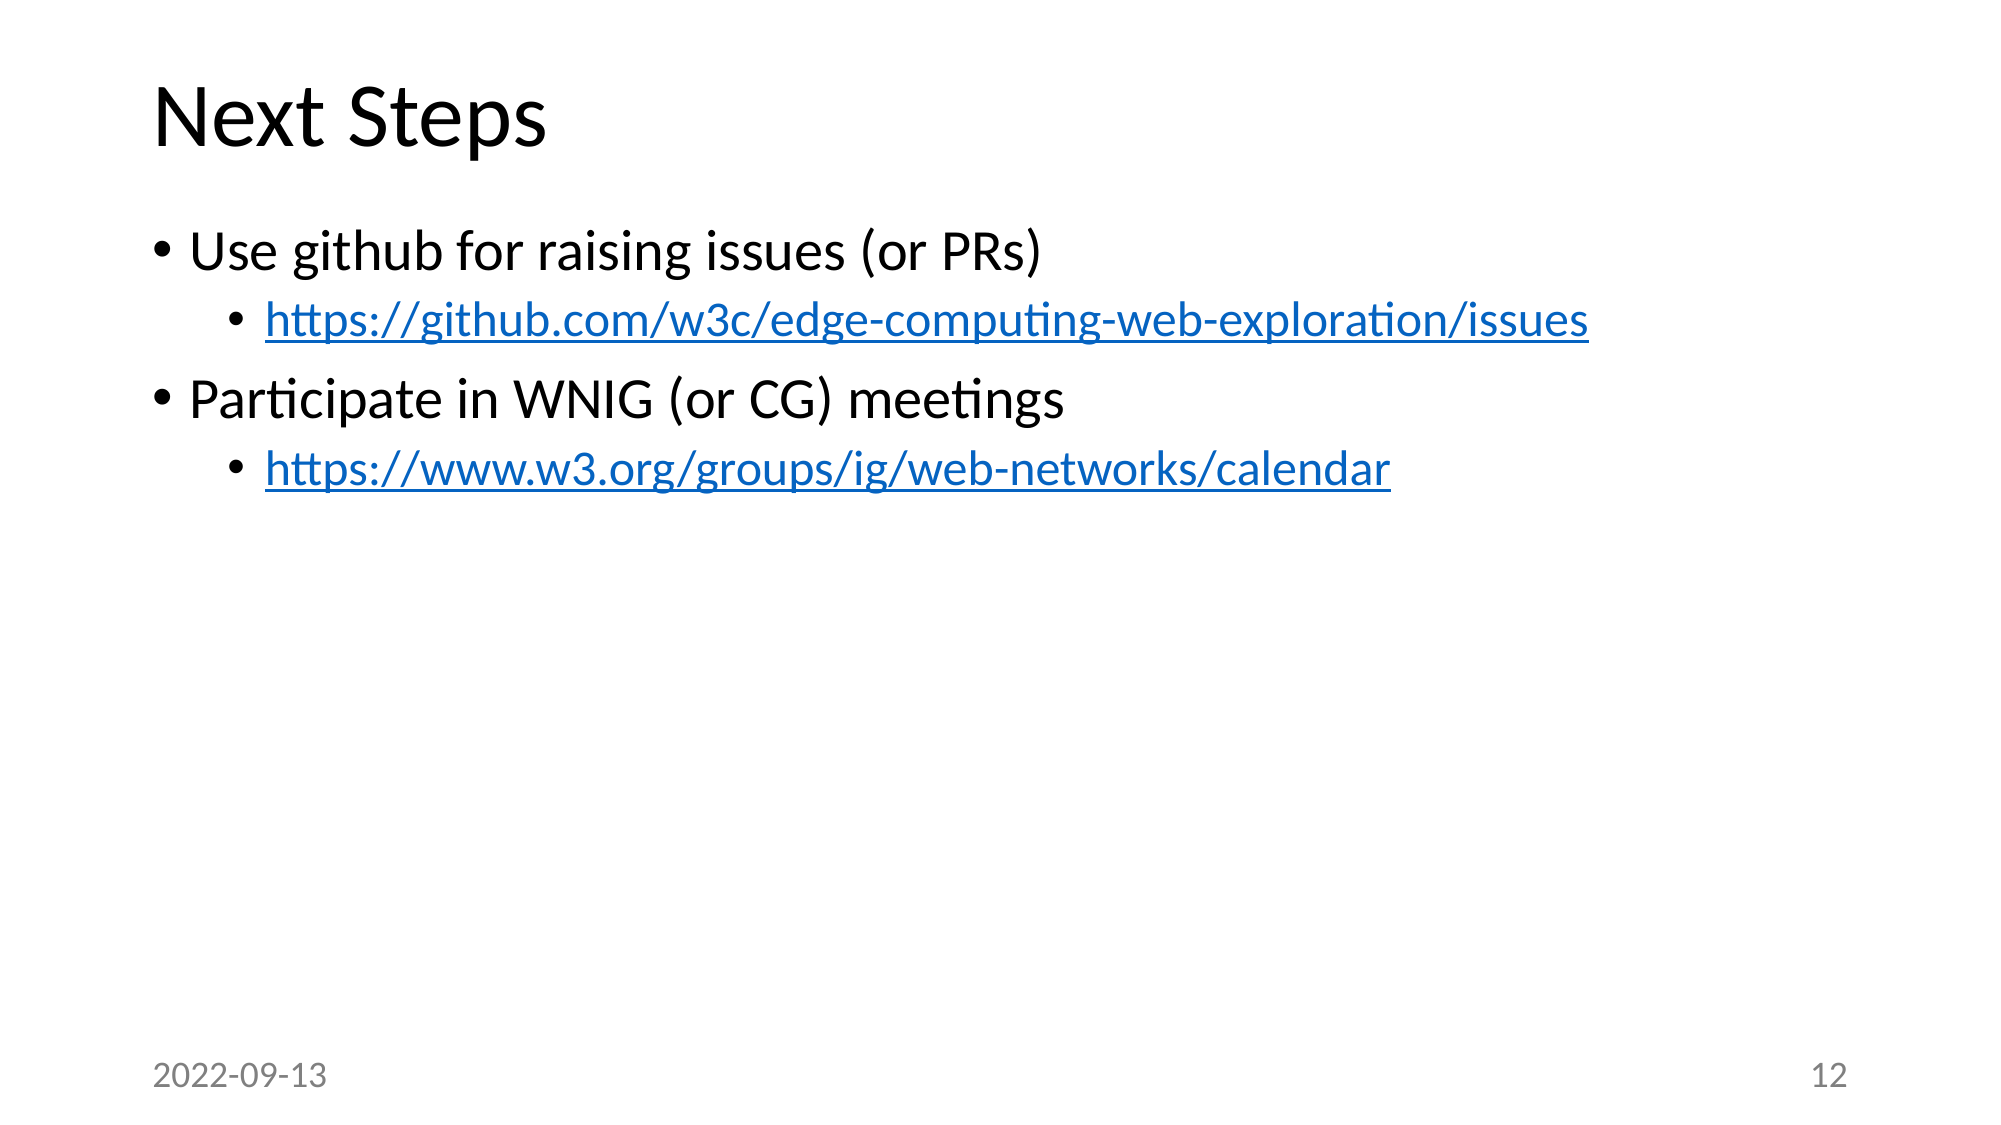

# Next Steps
Use github for raising issues (or PRs)
https://github.com/w3c/edge-computing-web-exploration/issues
Participate in WNIG (or CG) meetings
https://www.w3.org/groups/ig/web-networks/calendar
2022-09-13
12